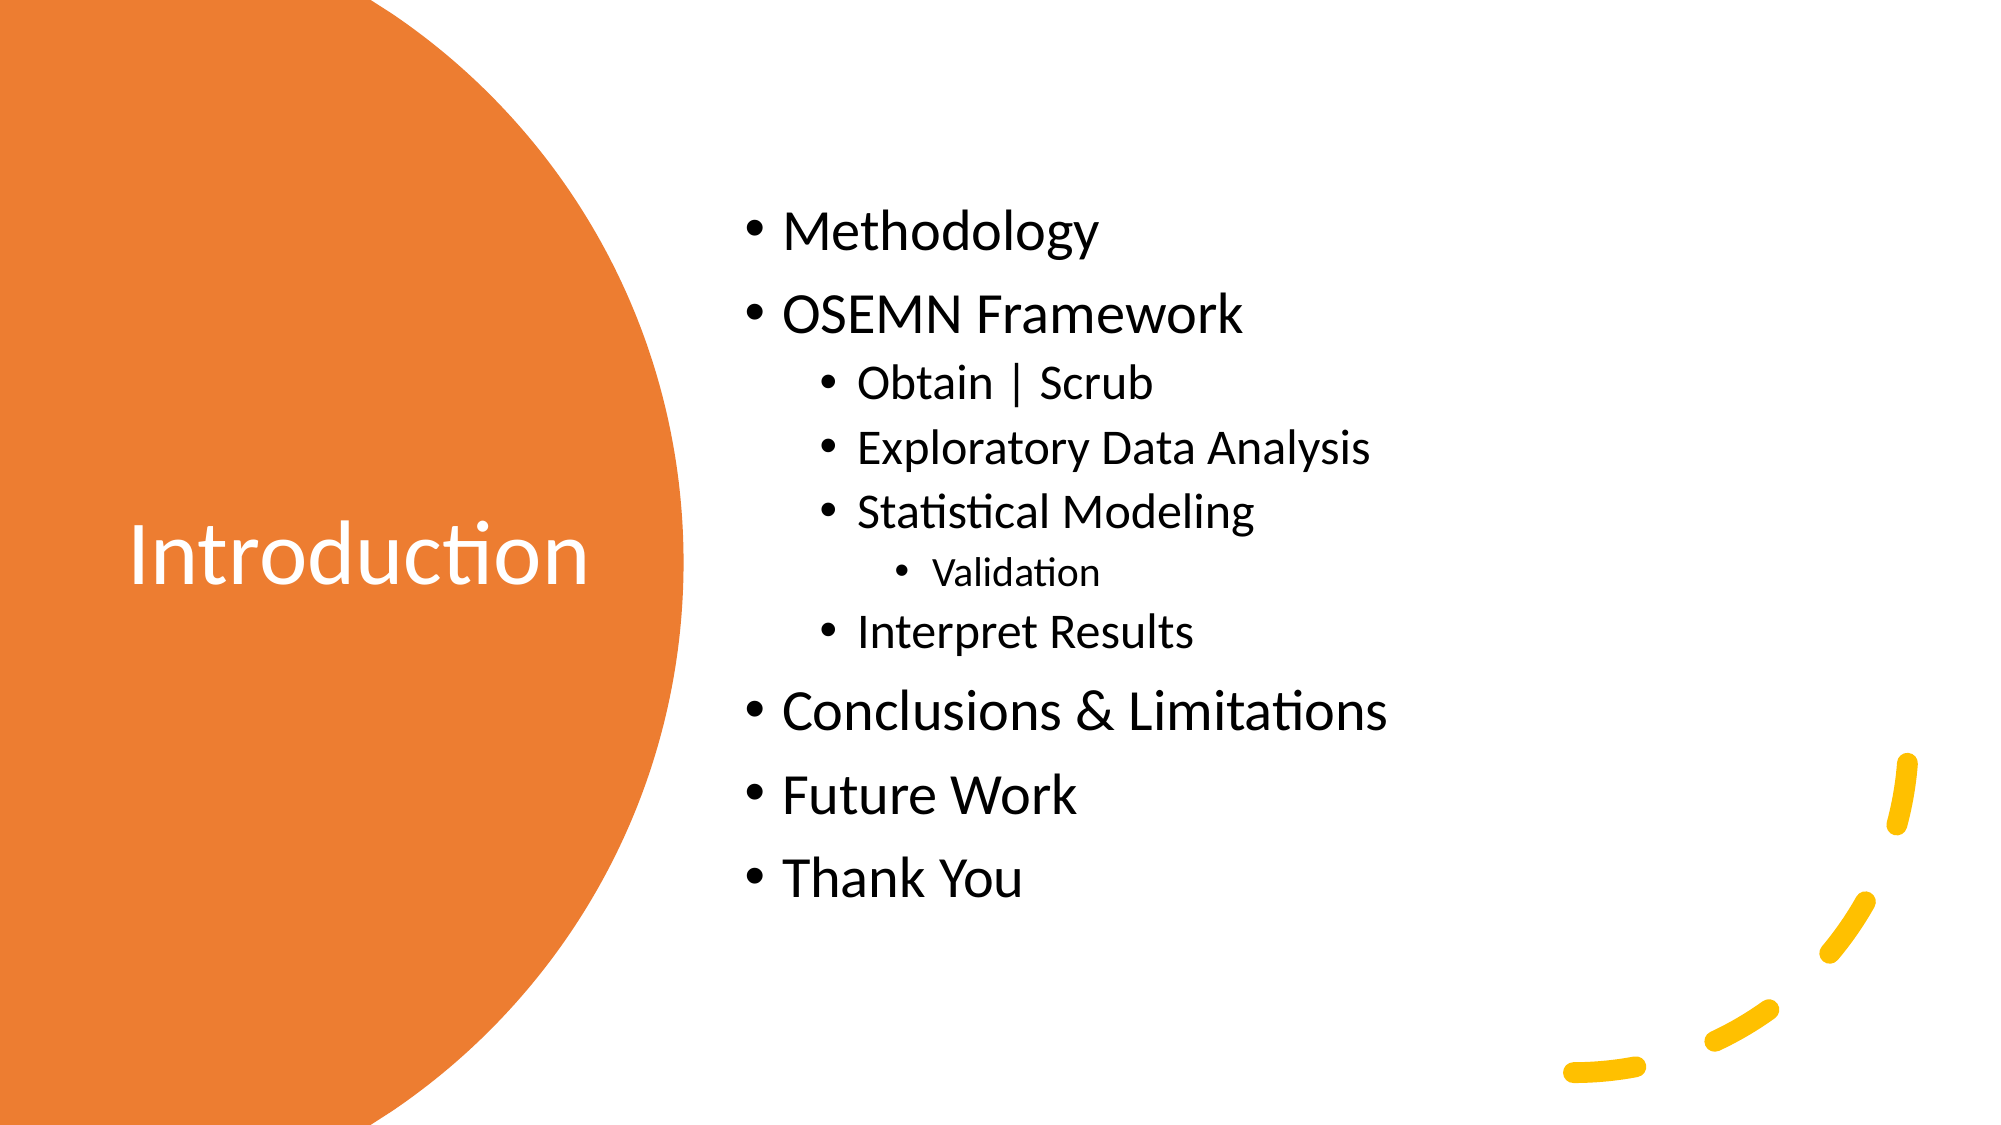

Methodology
OSEMN Framework
Obtain | Scrub
Exploratory Data Analysis
Statistical Modeling
Validation
Interpret Results
Conclusions & Limitations
Future Work
Thank You
# Introduction